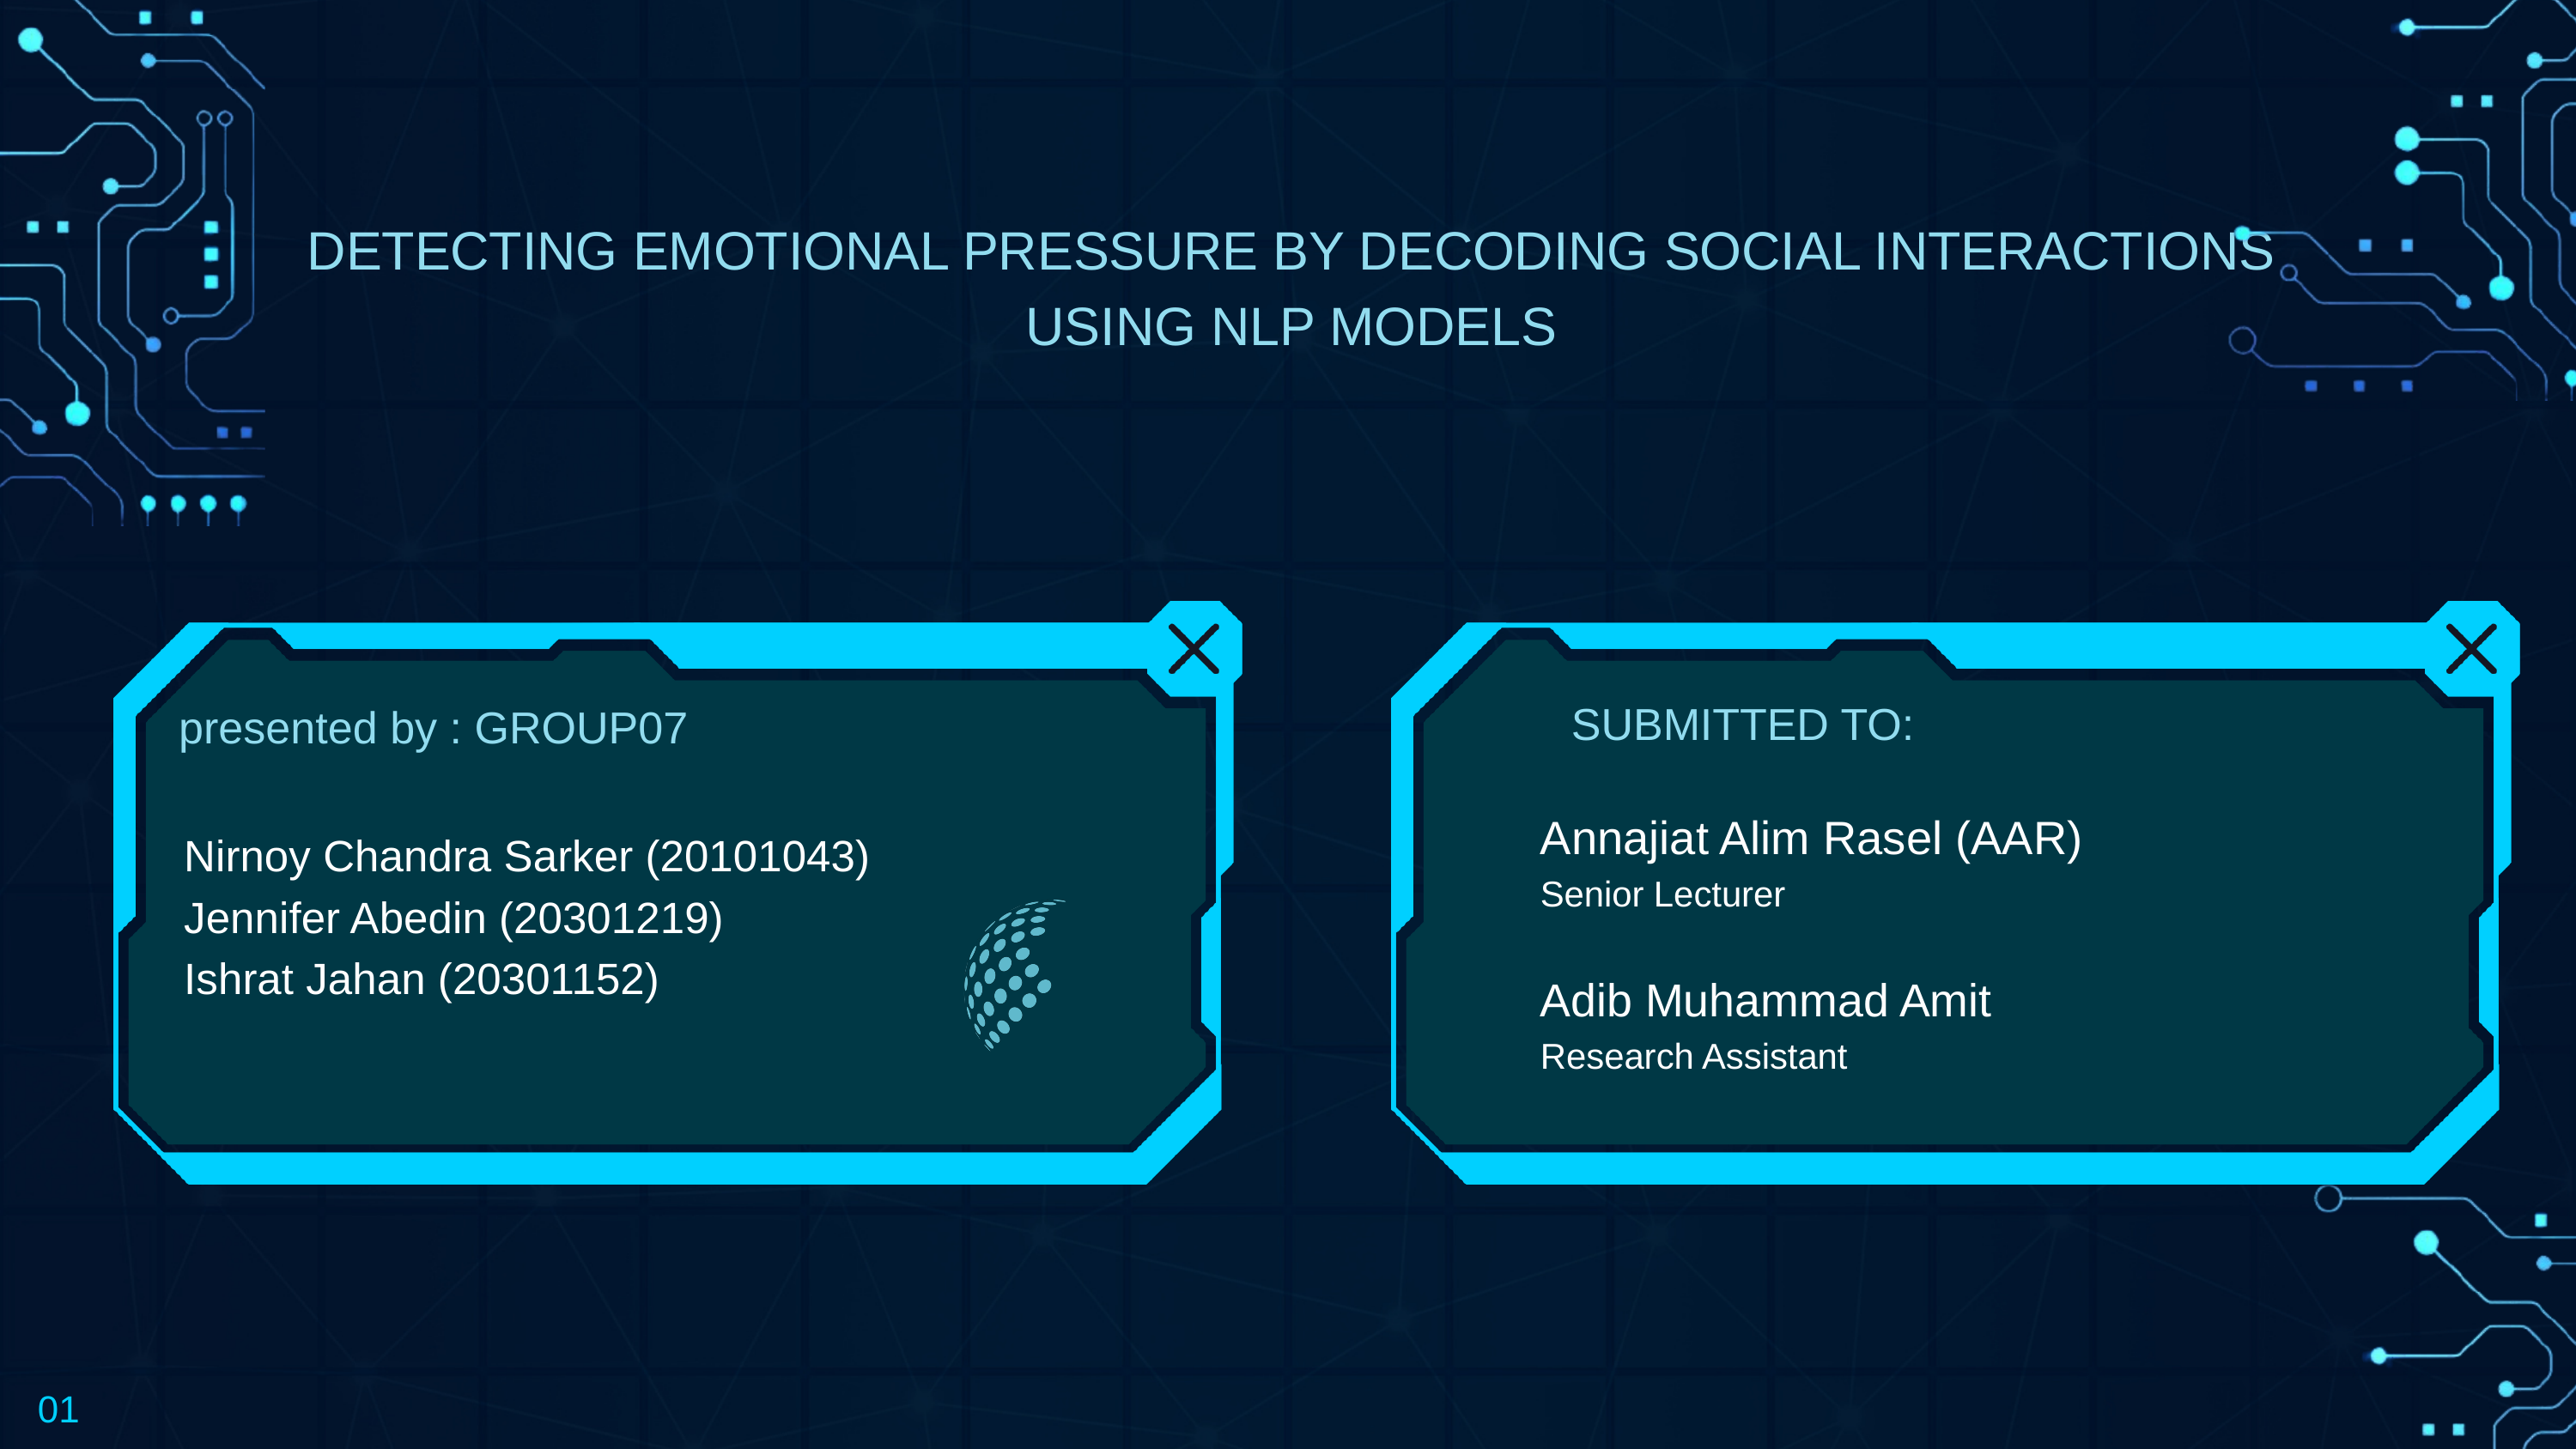

DETECTING EMOTIONAL PRESSURE BY DECODING SOCIAL INTERACTIONS USING NLP MODELS

presented by : GROUP07
SUBMITTED TO:
Annajiat Alim Rasel (AAR)
Senior Lecturer
Nirnoy Chandra Sarker (20101043)
Jennifer Abedin (20301219)
Ishrat Jahan (20301152)

Adib Muhammad Amit
Research Assistant

01